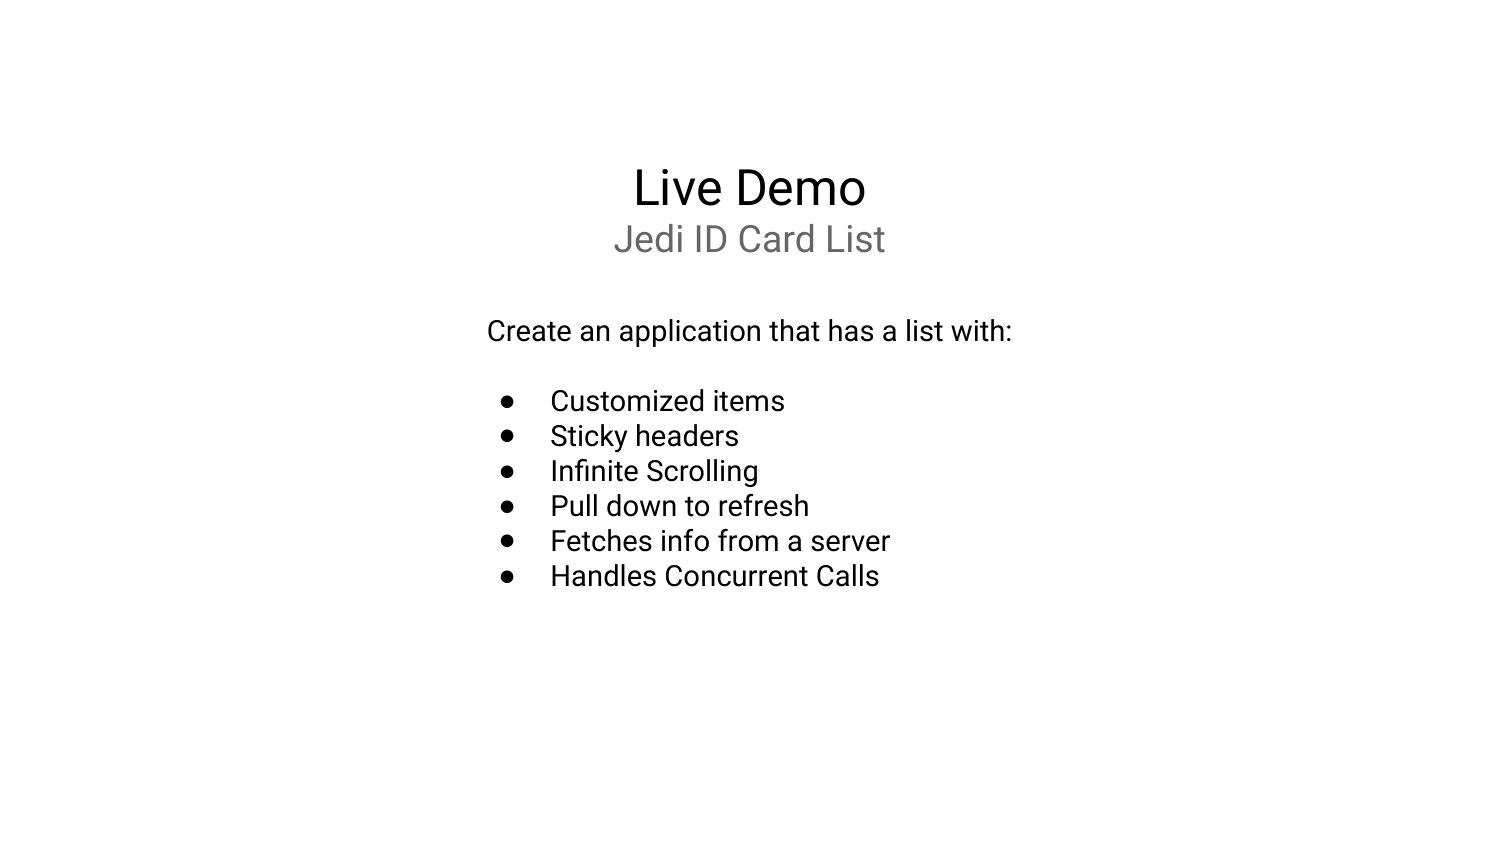

Live Demo
Jedi ID Card List

Create an application that has a list with:

Customized items
Sticky headers
Infinite Scrolling
Pull down to refresh
Fetches info from a server
Handles Concurrent Calls